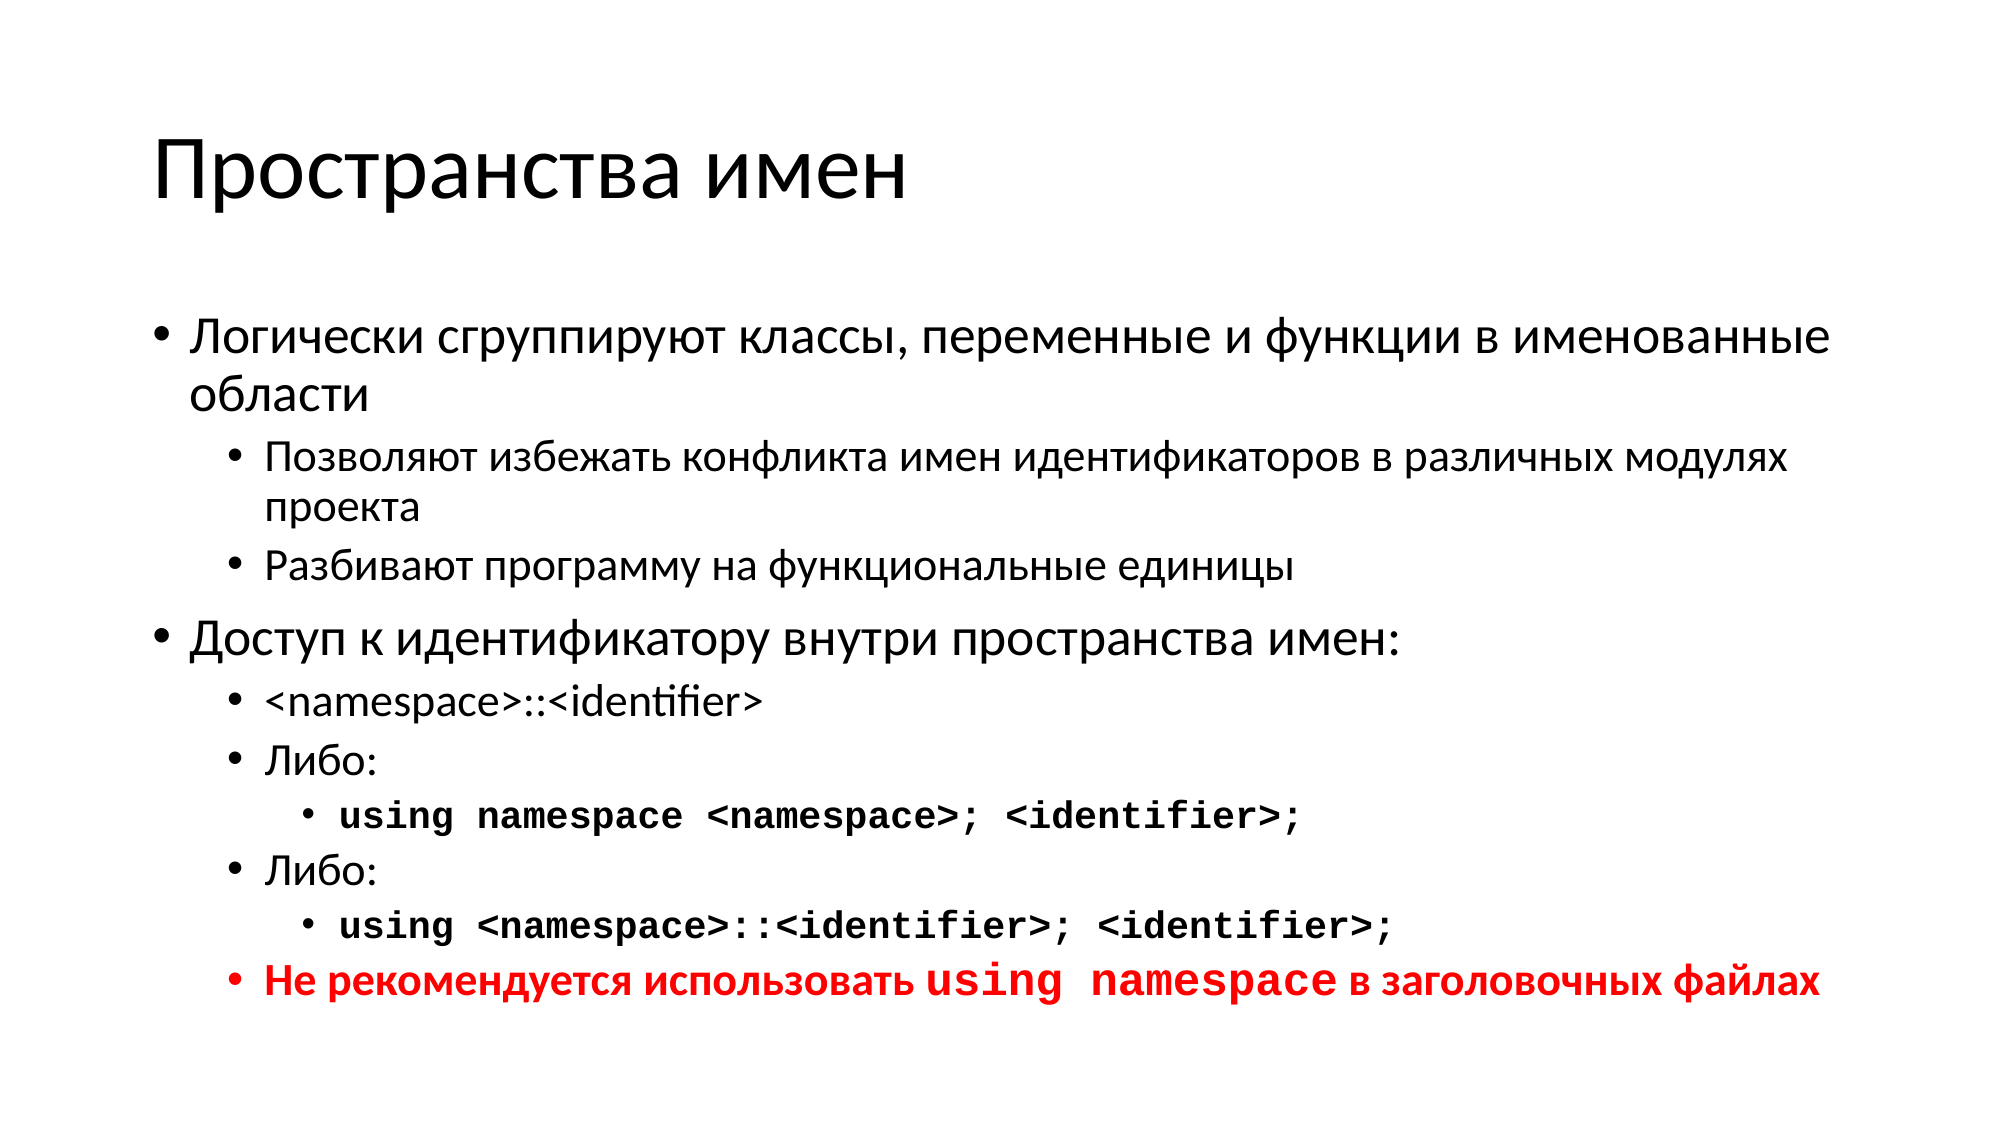

# Пространства имен
Логически сгруппируют классы, переменные и функции в именованные области
Позволяют избежать конфликта имен идентификаторов в различных модулях проекта
Разбивают программу на функциональные единицы
Доступ к идентификатору внутри пространства имен:
<namespace>::<identifier>
Либо:
using namespace <namespace>; <identifier>;
Либо:
using <namespace>::<identifier>; <identifier>;
Не рекомендуется использовать using namespace в заголовочных файлах